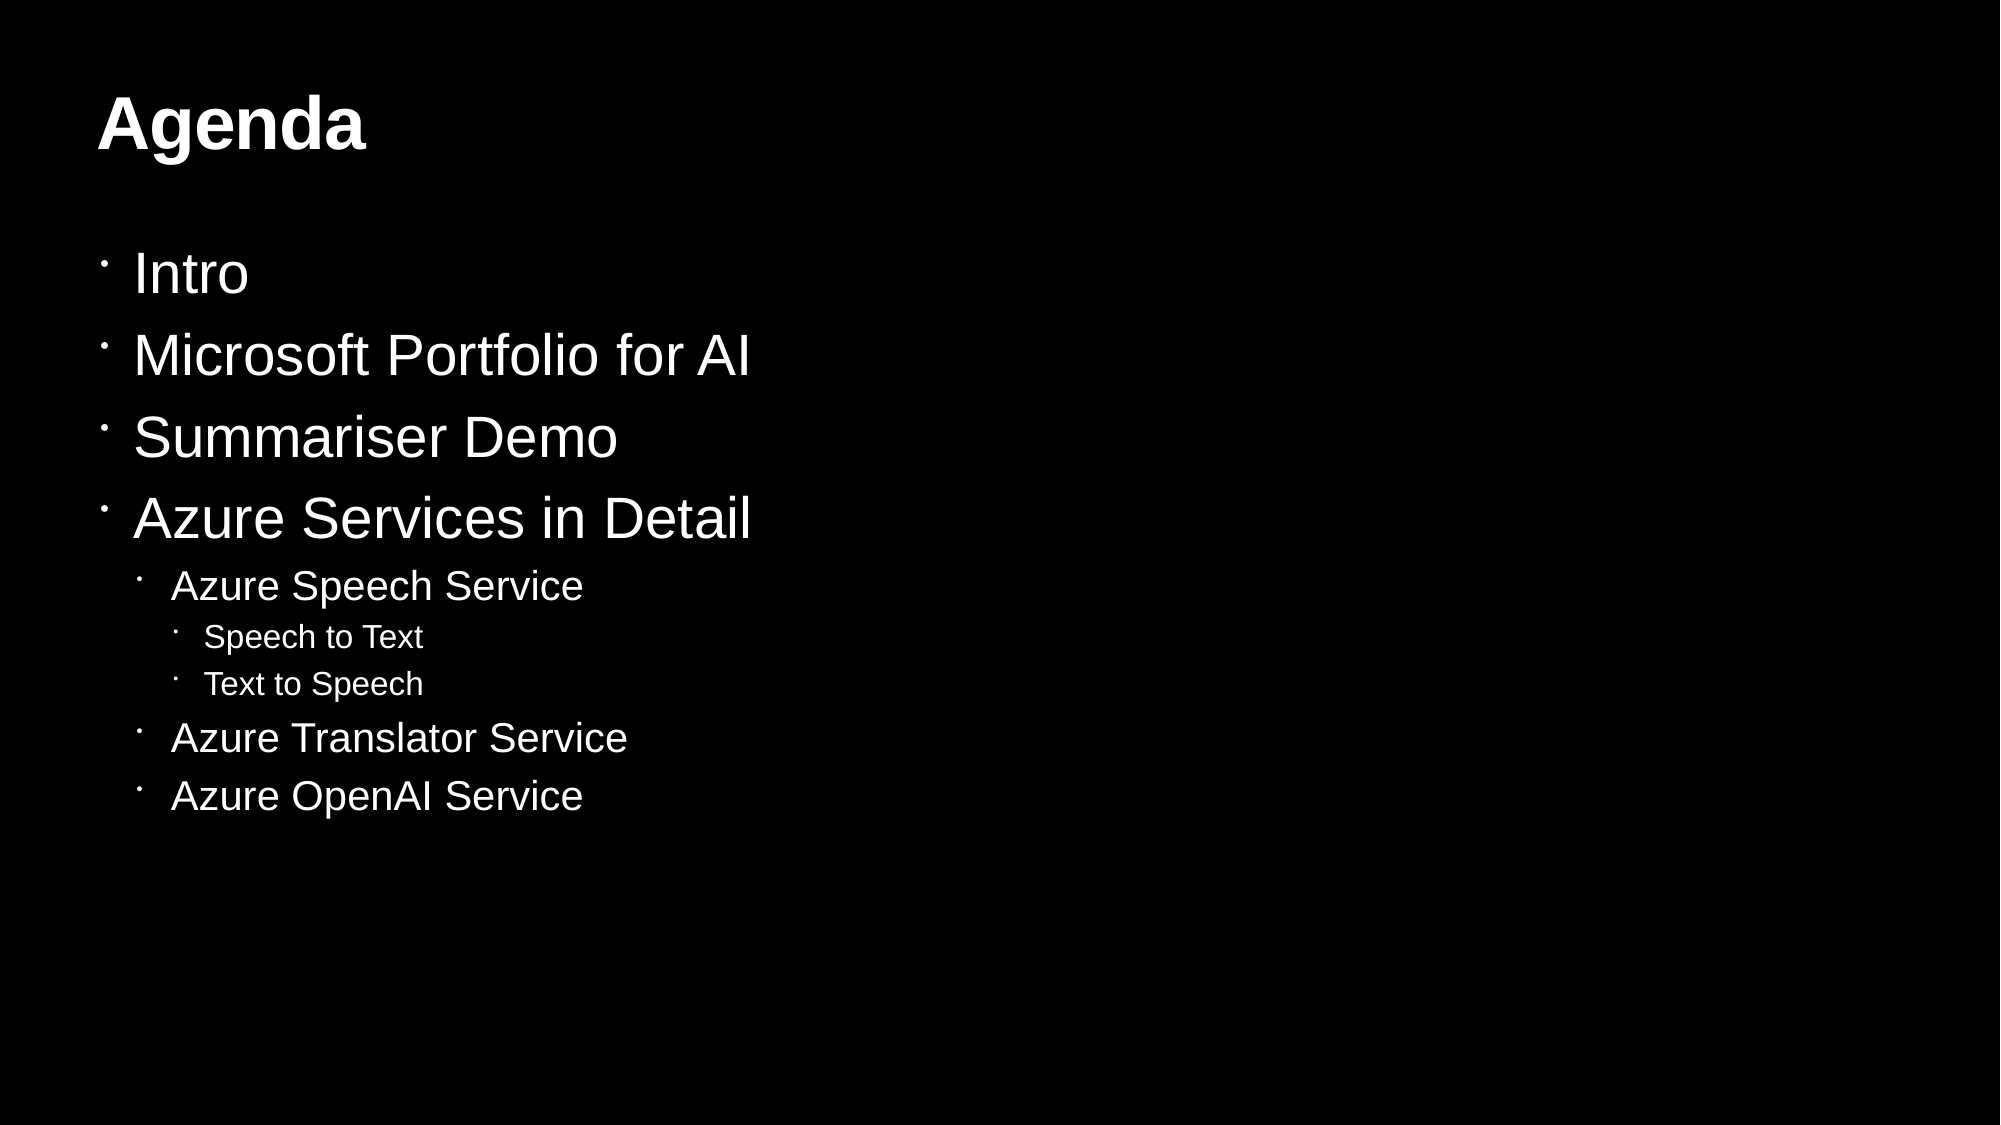

# Agenda
Intro
Microsoft Portfolio for AI
Summariser Demo
Azure Services in Detail
Azure Speech Service
Speech to Text
Text to Speech
Azure Translator Service
Azure OpenAI Service